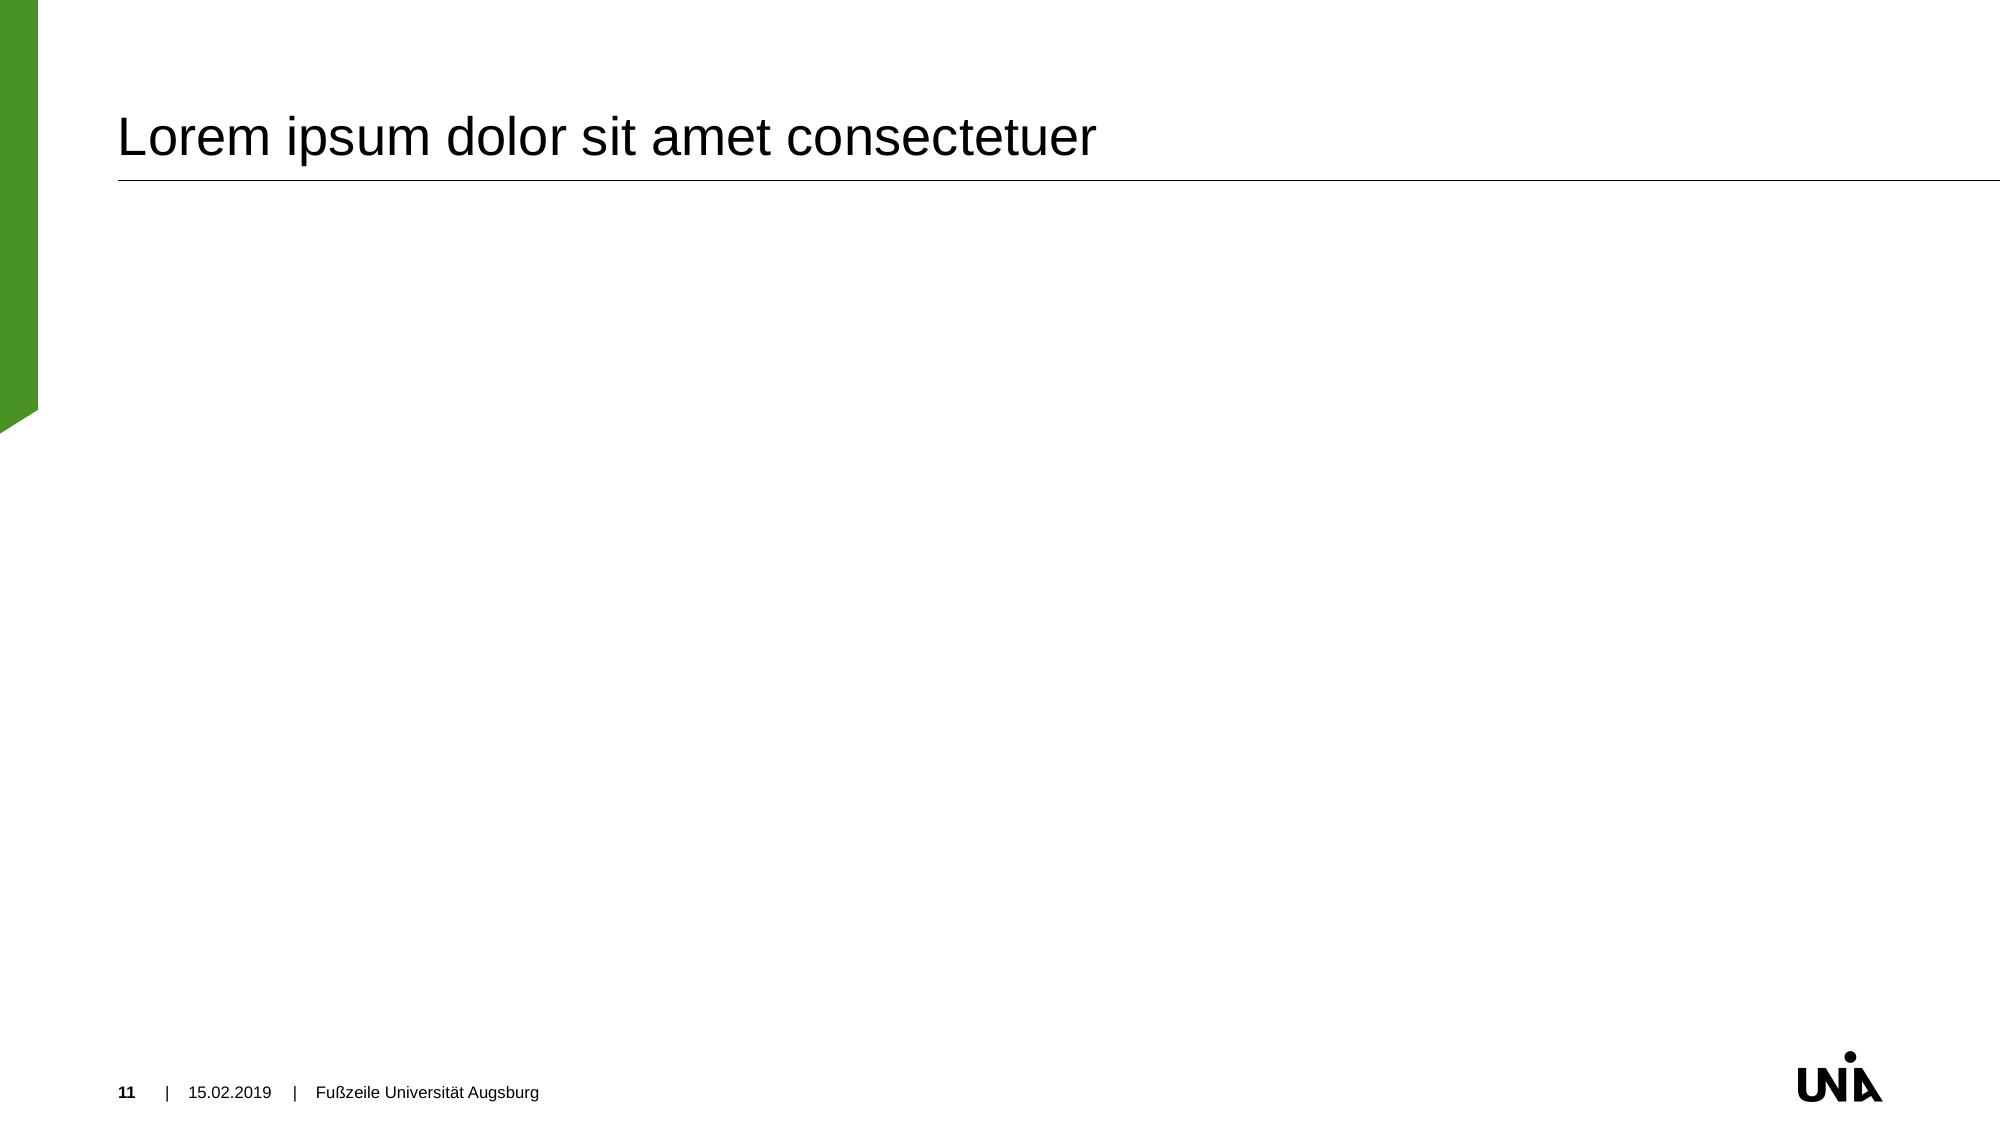

# Lorem ipsum dolor sit amet consectetuer
11
|    15.02.2019
|    Fußzeile Universität Augsburg